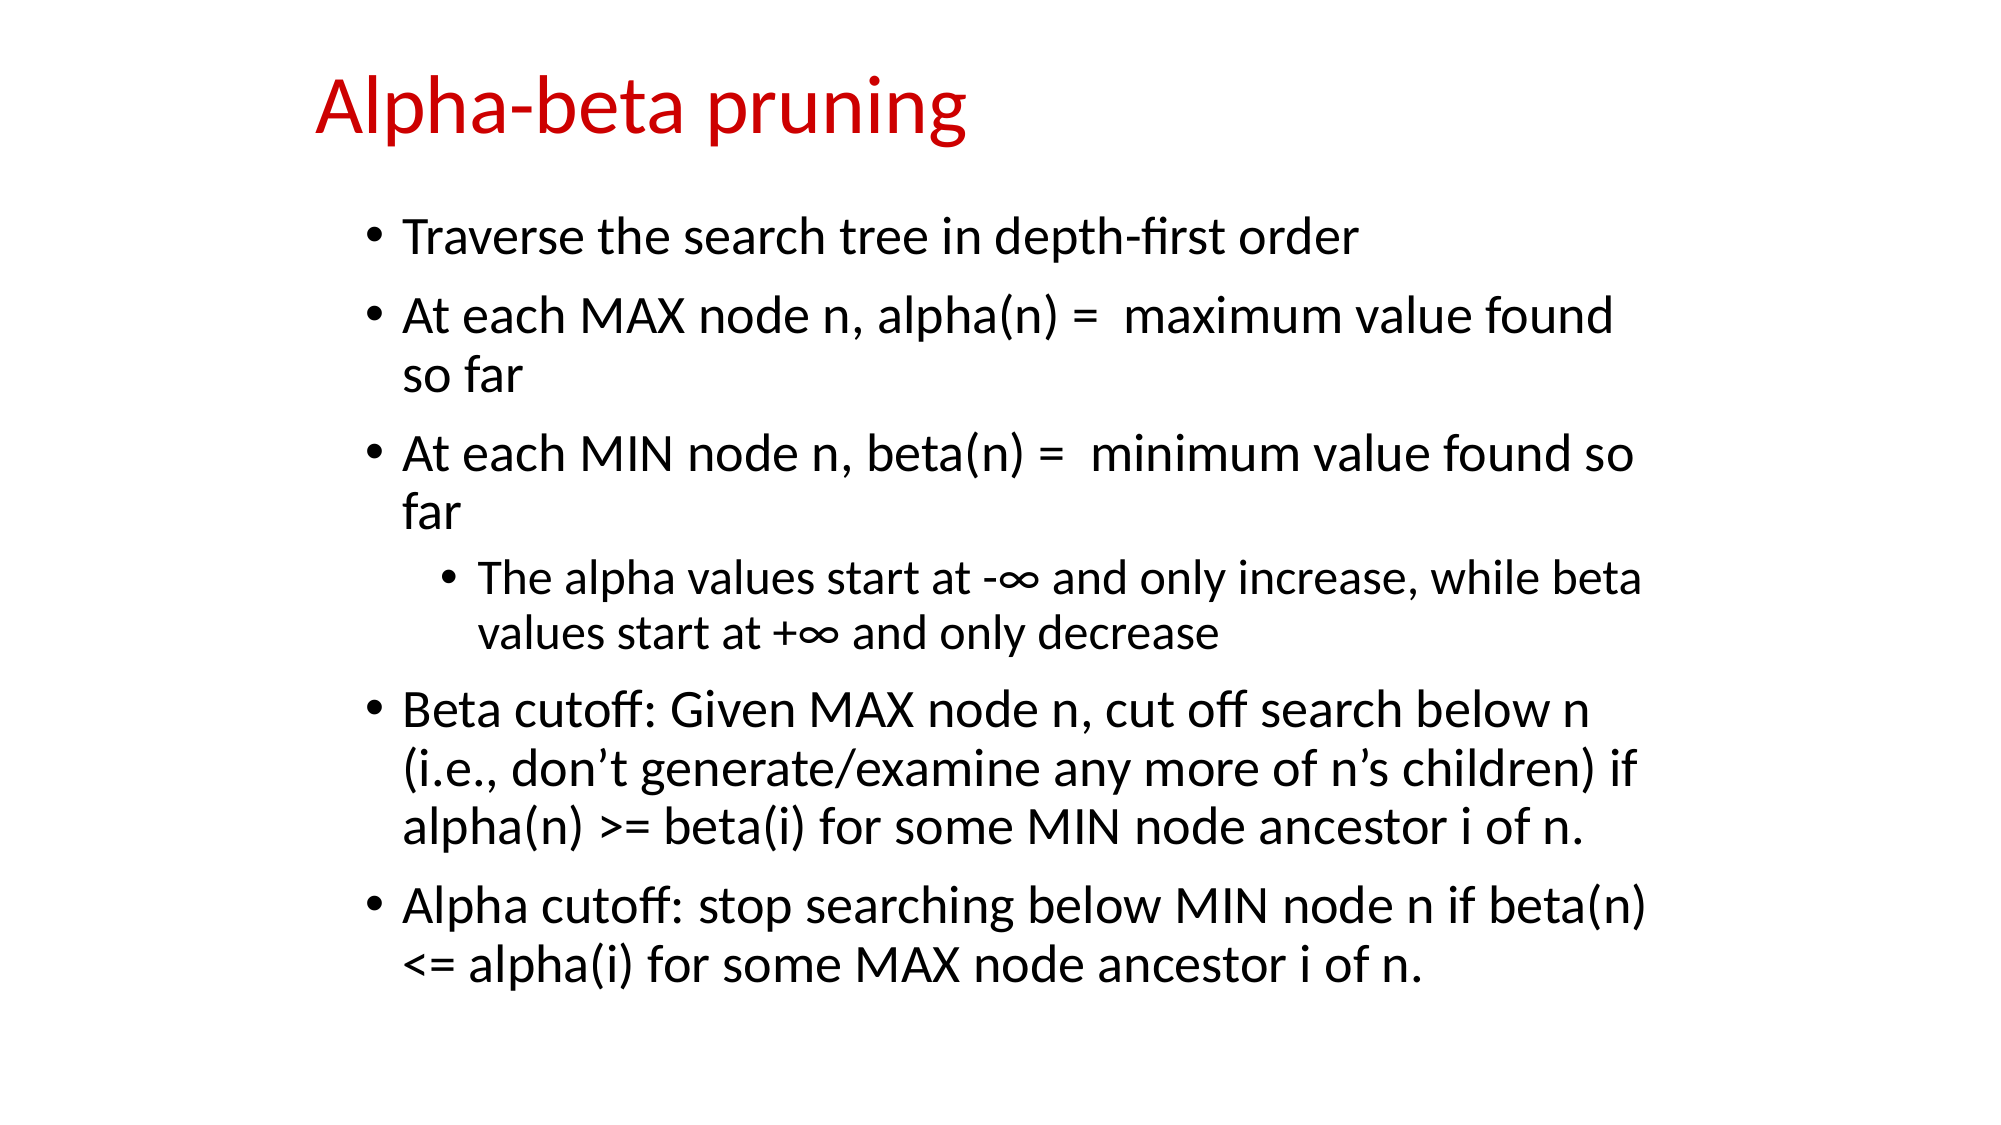

# Alpha-beta pruning
Traverse the search tree in depth-first order
At each MAX node n, alpha(n) =  maximum value found so far
At each MIN node n, beta(n) =  minimum value found so far
The alpha values start at -∞ and only increase, while beta values start at +∞ and only decrease
Beta cutoff: Given MAX node n, cut off search below n (i.e., don’t generate/examine any more of n’s children) if alpha(n) >= beta(i) for some MIN node ancestor i of n.
Alpha cutoff: stop searching below MIN node n if beta(n) <= alpha(i) for some MAX node ancestor i of n.